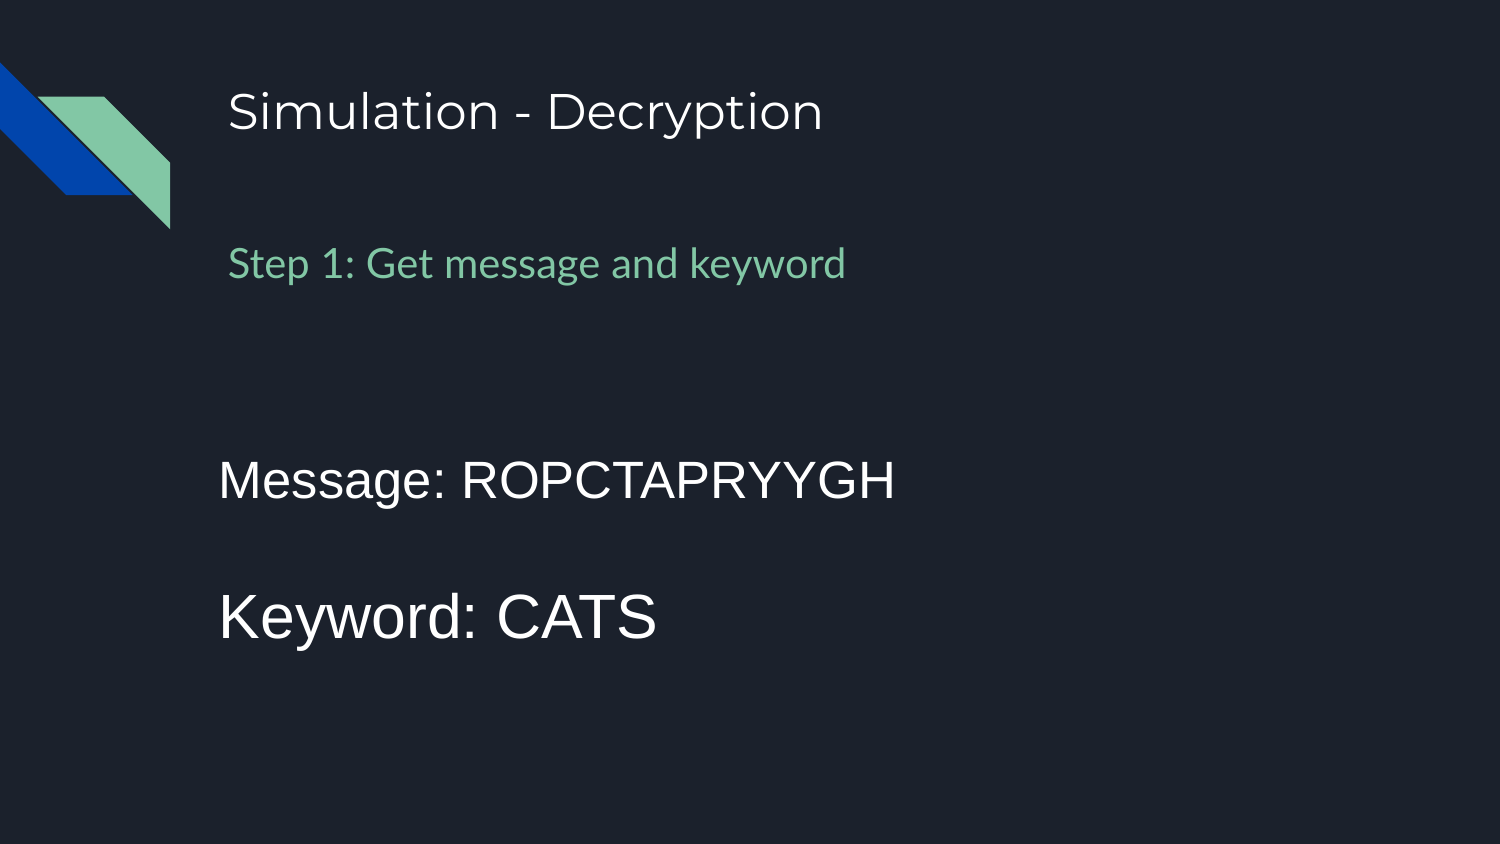

# Simulation - Decryption
Step 1: Get message and keyword
Message: ROPCTAPRYYGH
Keyword: CATS